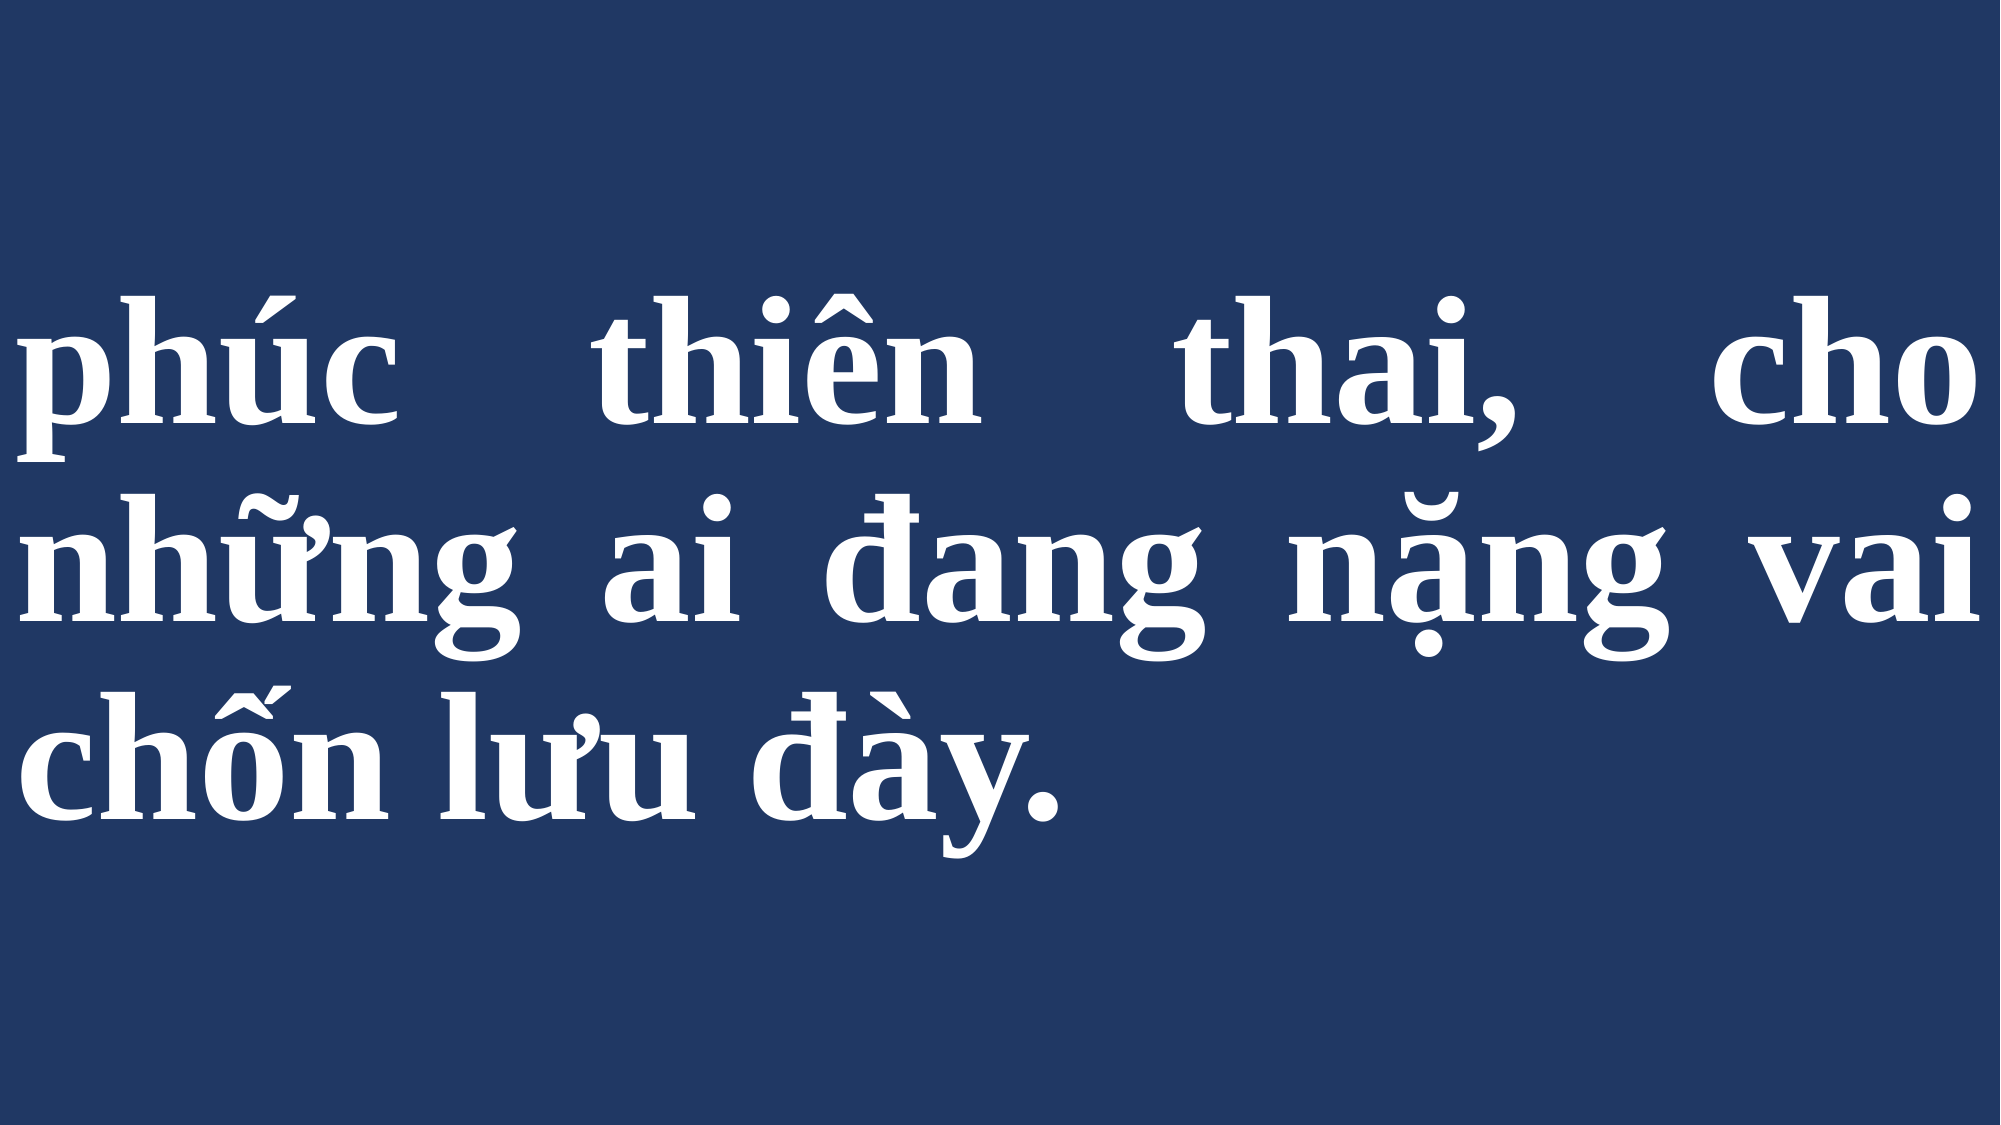

# phúc thiên thai, cho những ai đang nặng vai chốn lưu đày.